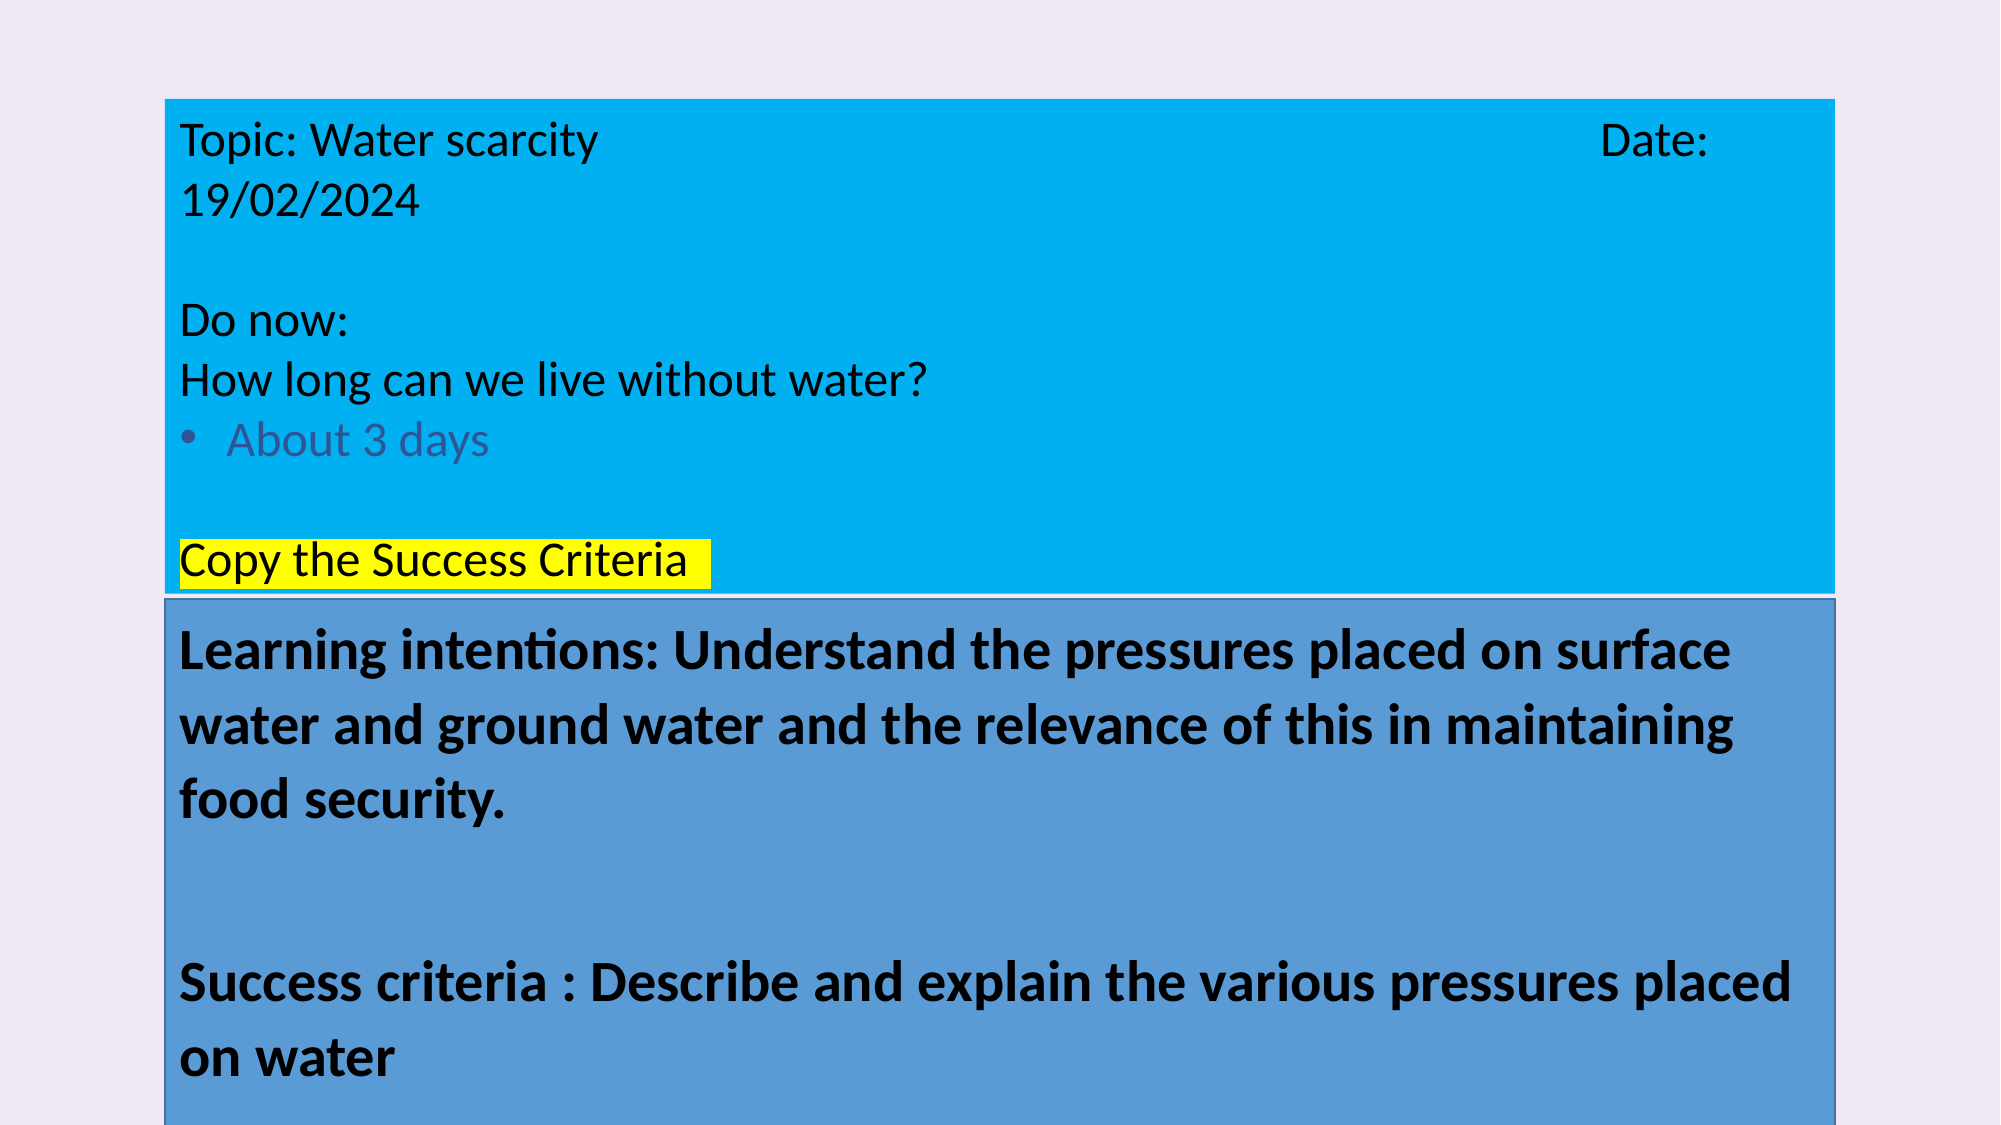

Topic: Water scarcity                                                                                         Date: 19/02/2024

Do now:
How long can we live without water?
About 3 days

Copy the Success Criteria
Learning intentions: Understand the pressures placed on surface water and ground water and the relevance of this in maintaining food security.

Success criteria : Describe and explain the various pressures placed on water